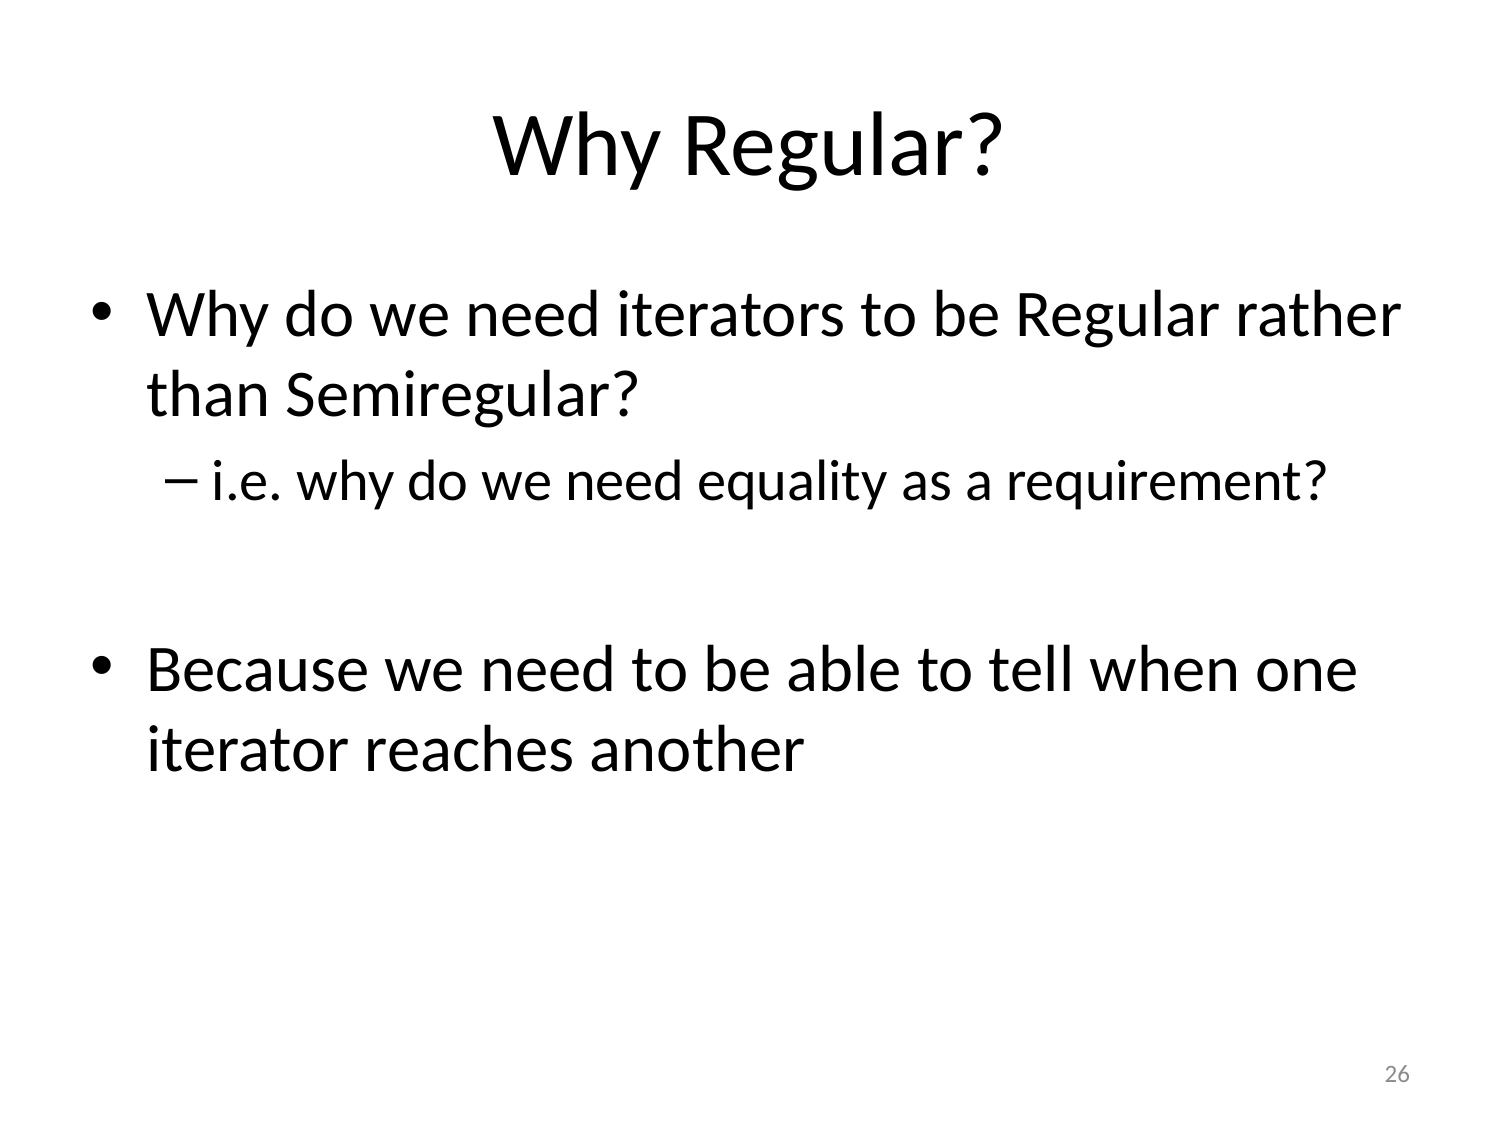

# Why Regular?
Why do we need iterators to be Regular rather than Semiregular?
i.e. why do we need equality as a requirement?

Because we need to be able to tell when one iterator reaches another
26